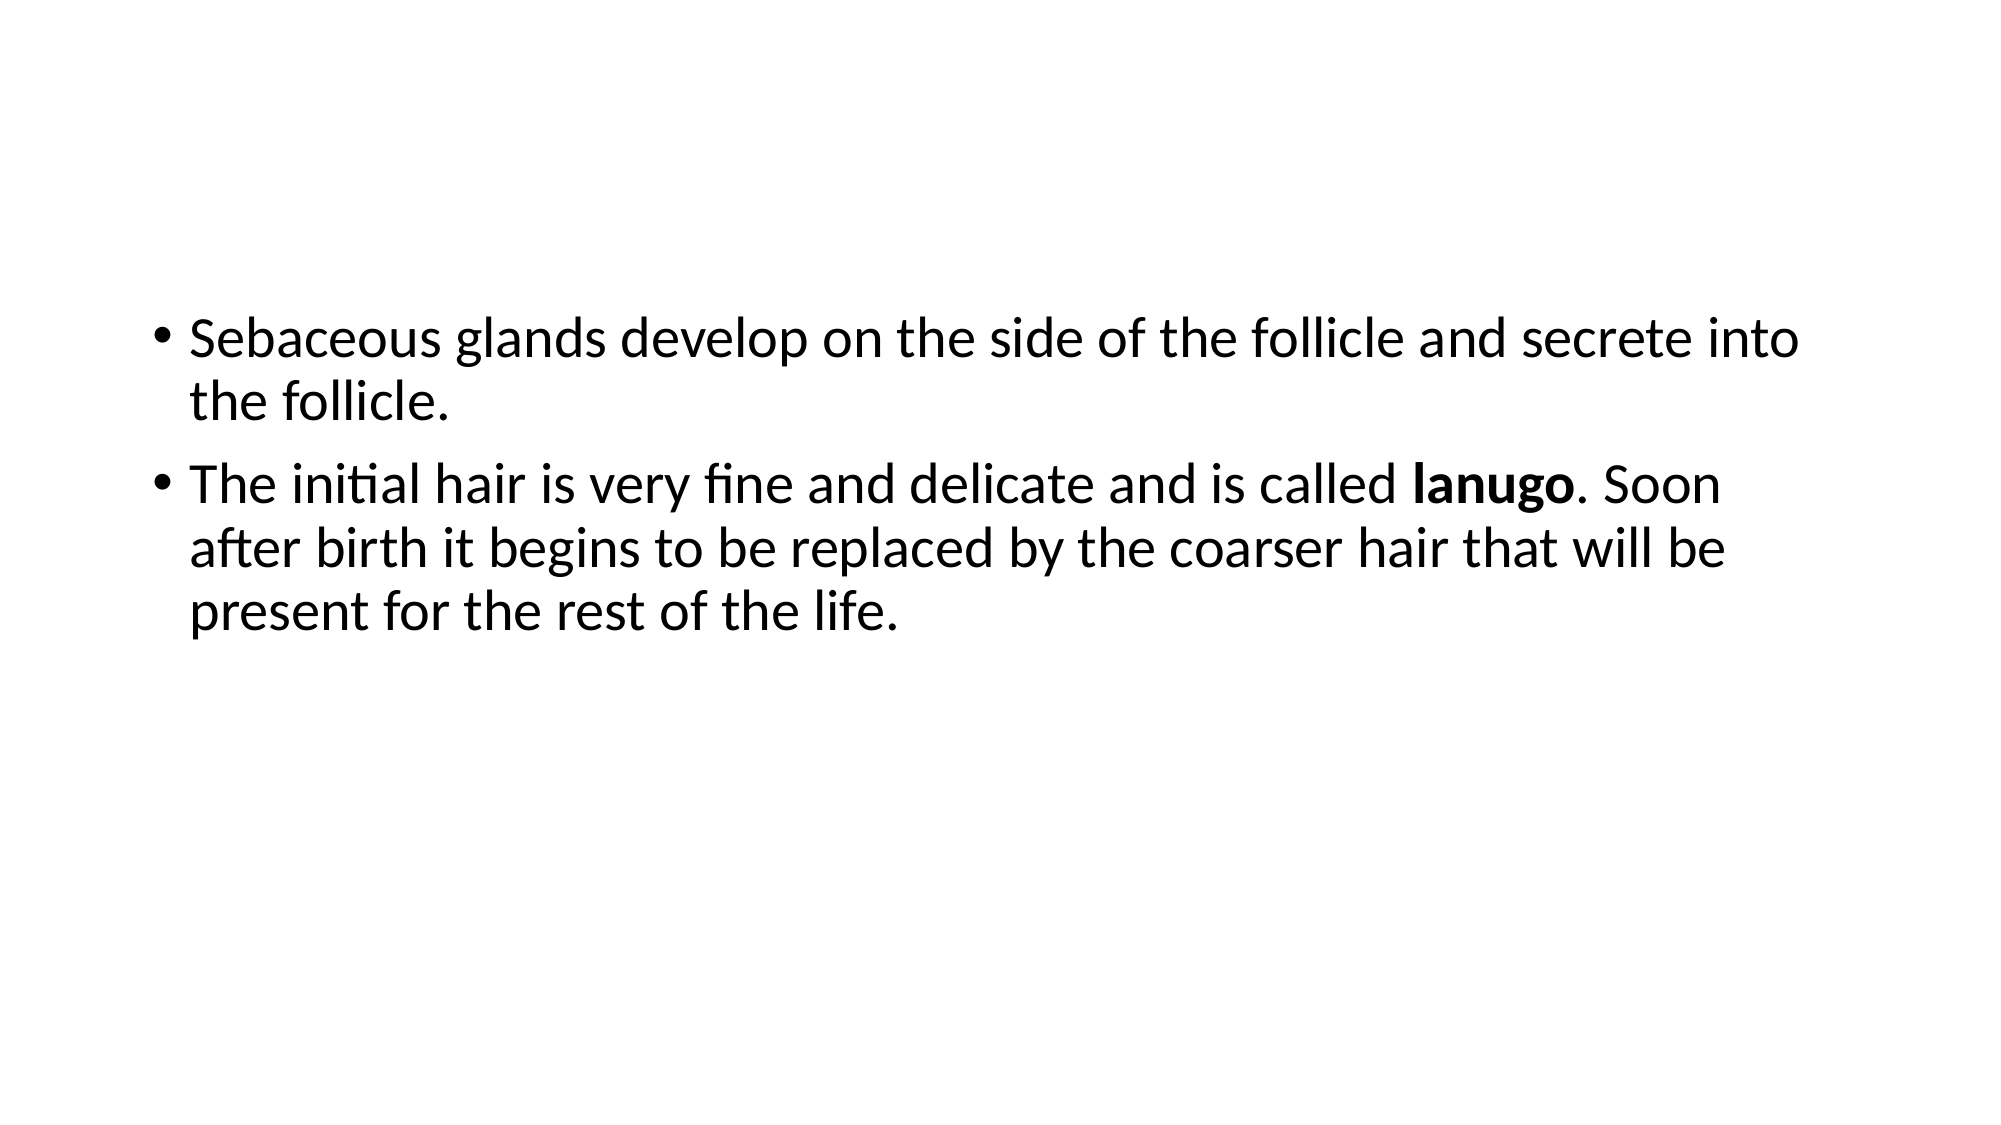

#
Sebaceous glands develop on the side of the follicle and secrete into the follicle.
The initial hair is very fine and delicate and is called lanugo. Soon after birth it begins to be replaced by the coarser hair that will be present for the rest of the life.